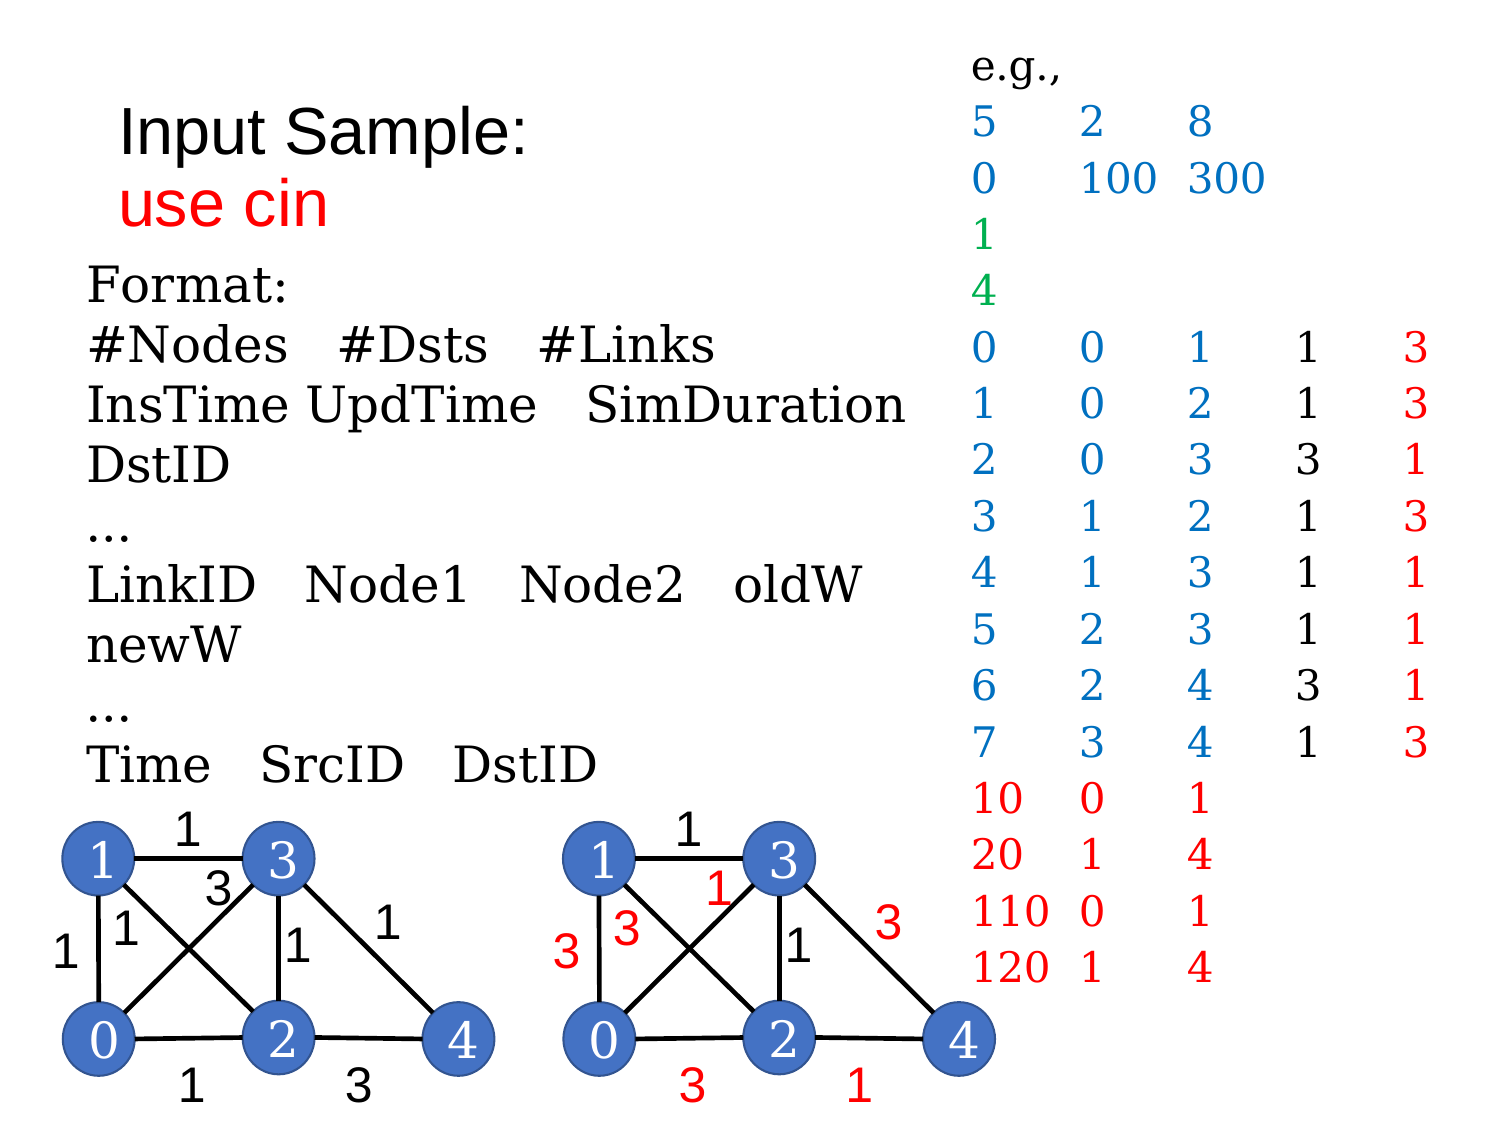

e.g.,
5	2	8
0	100	300
1
4
0	0	1	1	3
1	0	2	1	3
2	0	3	3	1
3	1	2	1	3
4	1	3	1	1
5	2	3	1	1
6	2	4	3	1
7	3	4	1	3
10	0	1
20	1	4
110	0	1
120	1	4
# Input Sample: use cin
Format:
#Nodes   #Dsts   #Links
InsTime UpdTime   SimDuration
DstID
…
LinkID   Node1   Node2   oldW   newW
…
Time   SrcID   DstID
…
1
3
1
2
4
0
3
1
1
1
1
1
3
1
3
1
2
4
0
1
3
3
1
3
3
1